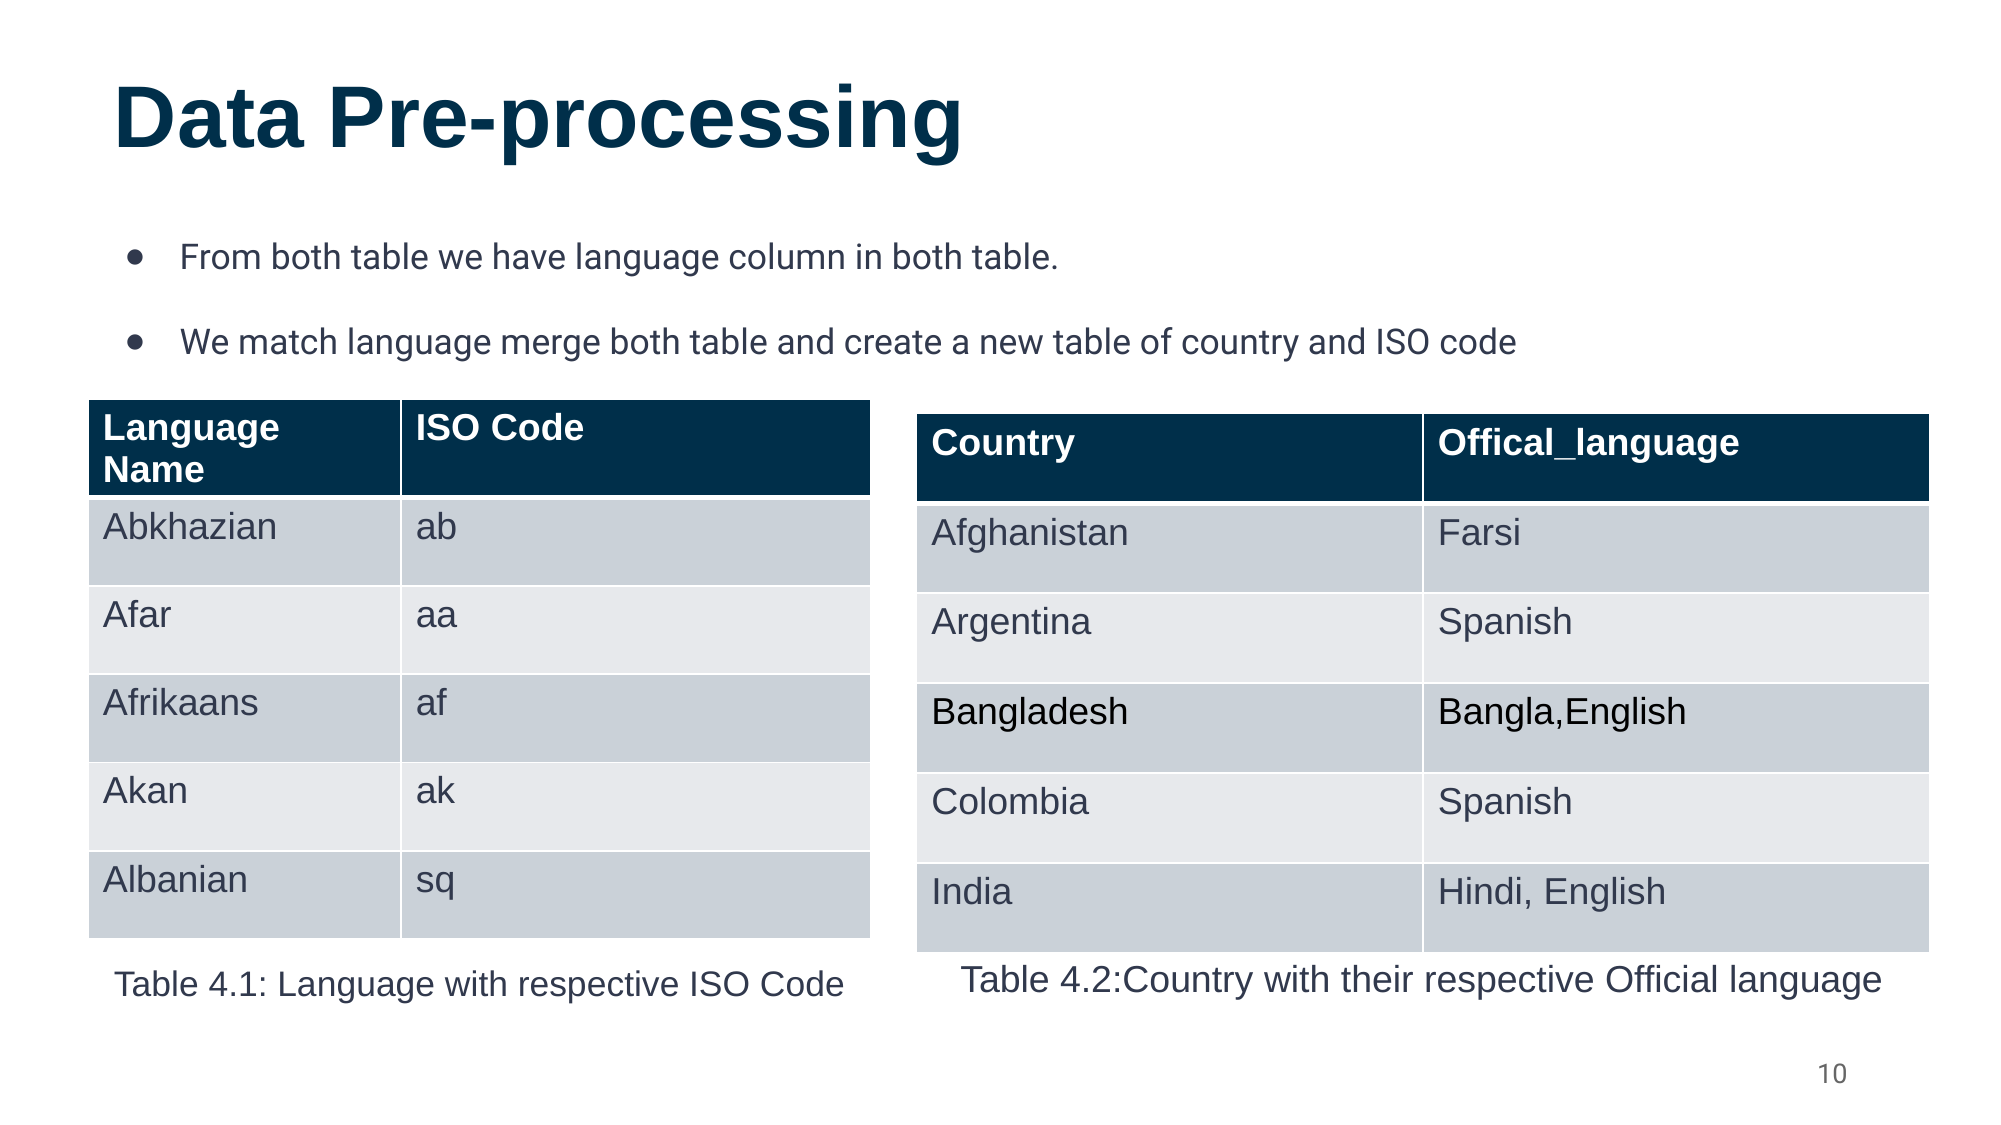

# Data Pre-processing
From both table we have language column in both table.

We match language merge both table and create a new table of country and ISO code
| Language Name | ISO Code |
| --- | --- |
| Abkhazian | ab |
| Afar | aa |
| Afrikaans | af |
| Akan | ak |
| Albanian | sq |
| Country | Offical\_language |
| --- | --- |
| Afghanistan | Farsi |
| Argentina | Spanish |
| Bangladesh | Bangla,English |
| Colombia | Spanish |
| India | Hindi, English |
Table 4.2:Country with their respective Official language
Table 4.1: Language with respective ISO Code
10